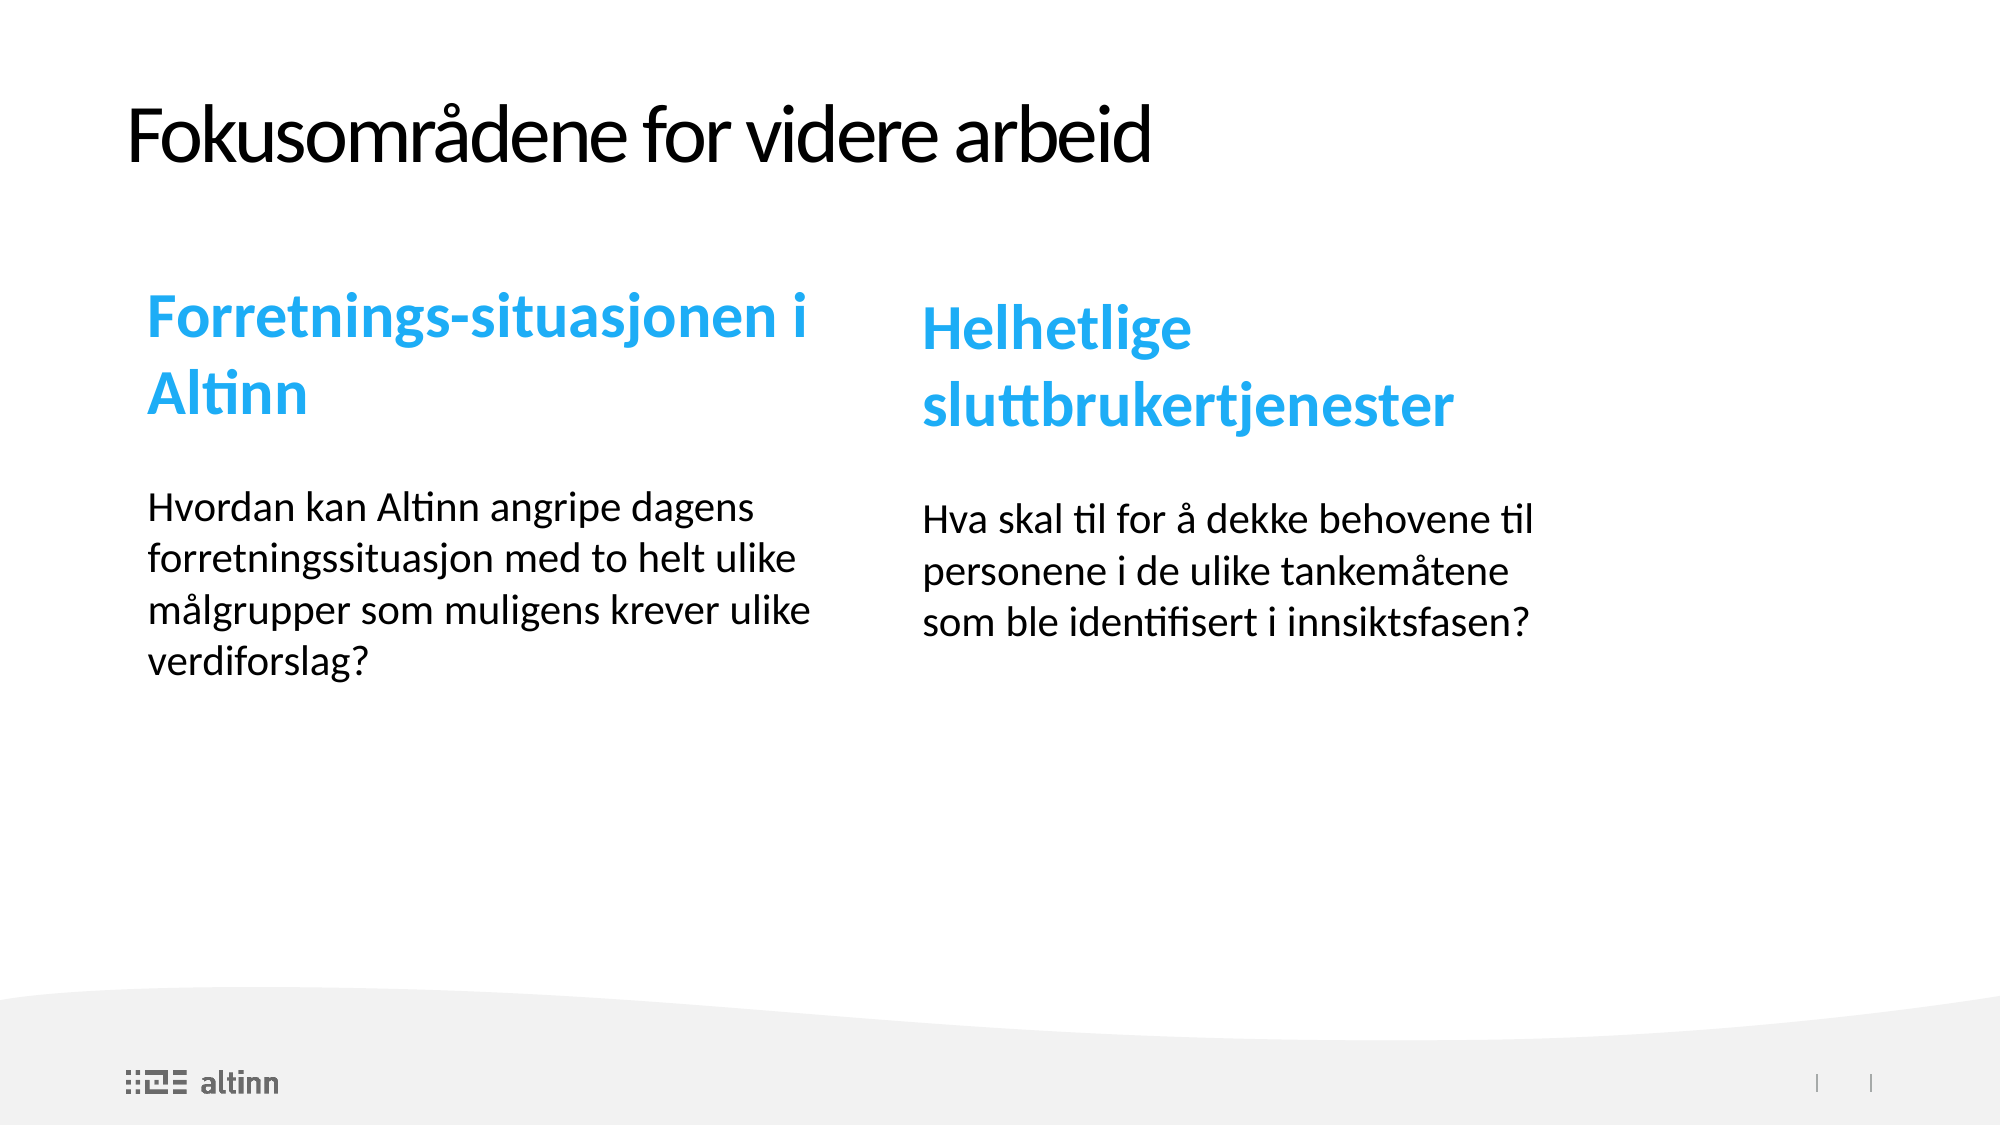

# Fokusområdene for videre arbeid
Forretnings-situasjonen i Altinn

Hvordan kan Altinn angripe dagens forretningssituasjon med to helt ulike målgrupper som muligens krever ulike verdiforslag?
Helhetlige sluttbrukertjenester

Hva skal til for å dekke behovene til personene i de ulike tankemåtene som ble identifisert i innsiktsfasen?